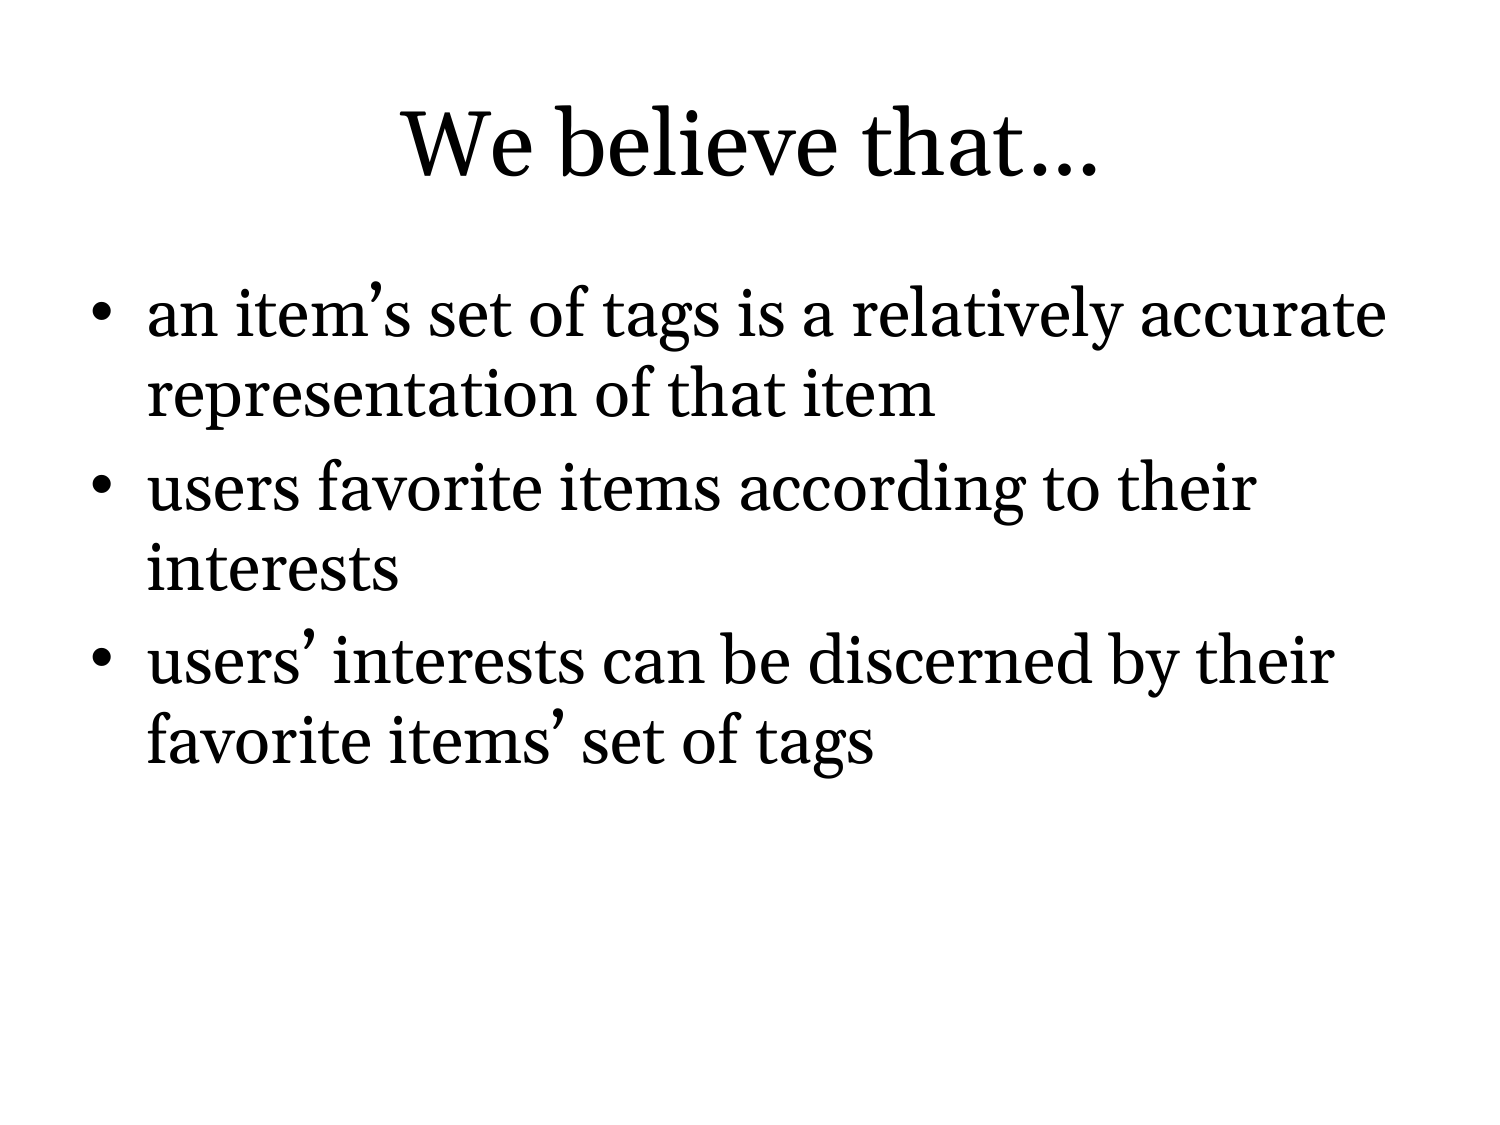

# We believe that…
an item’s set of tags is a relatively accurate representation of that item
users favorite items according to their interests
users’ interests can be discerned by their favorite items’ set of tags